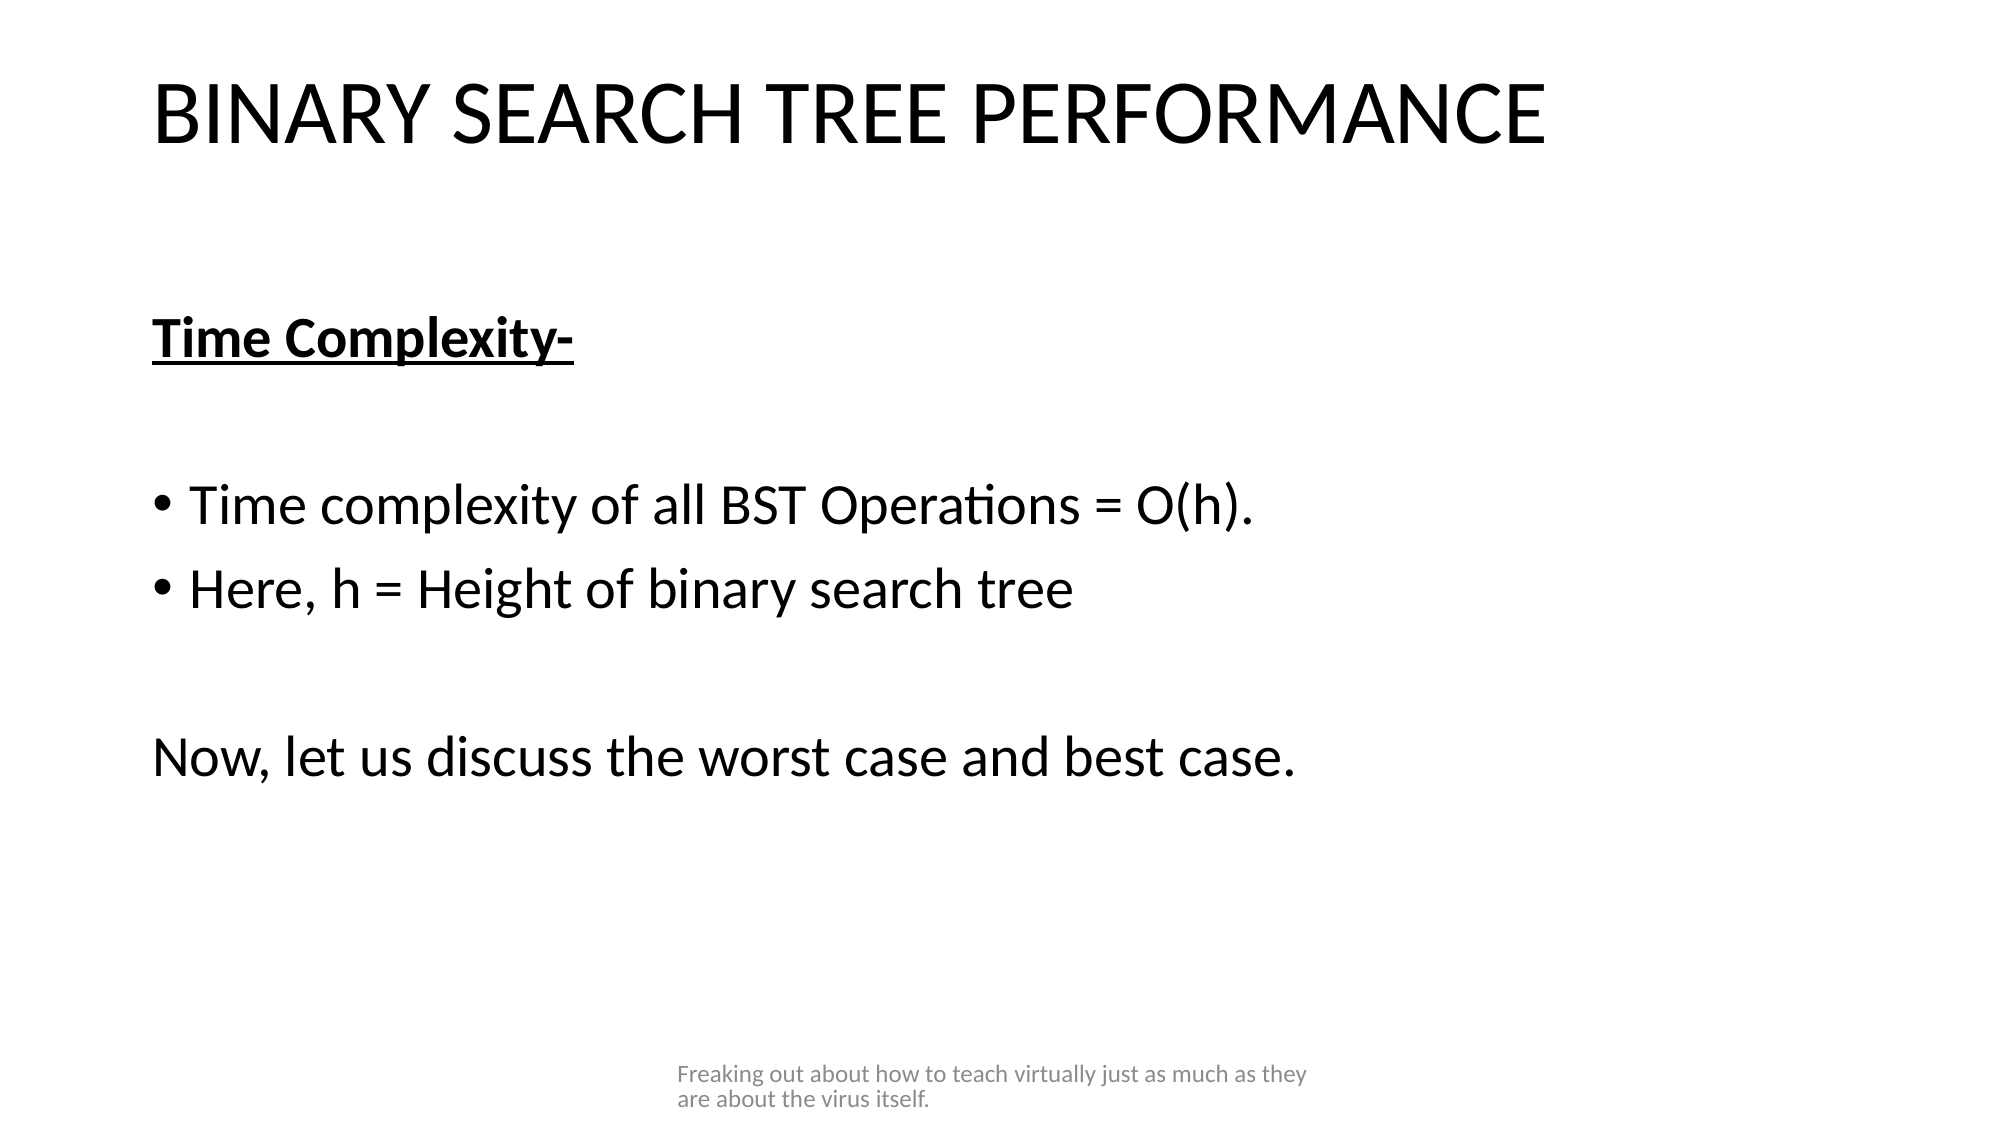

# BINARY SEARCH TREE PERFORMANCE
Time Complexity-

Time complexity of all BST Operations = O(h).
Here, h = Height of binary search tree

Now, let us discuss the worst case and best case.
Freaking out about how to teach virtually just as much as they are about the virus itself.